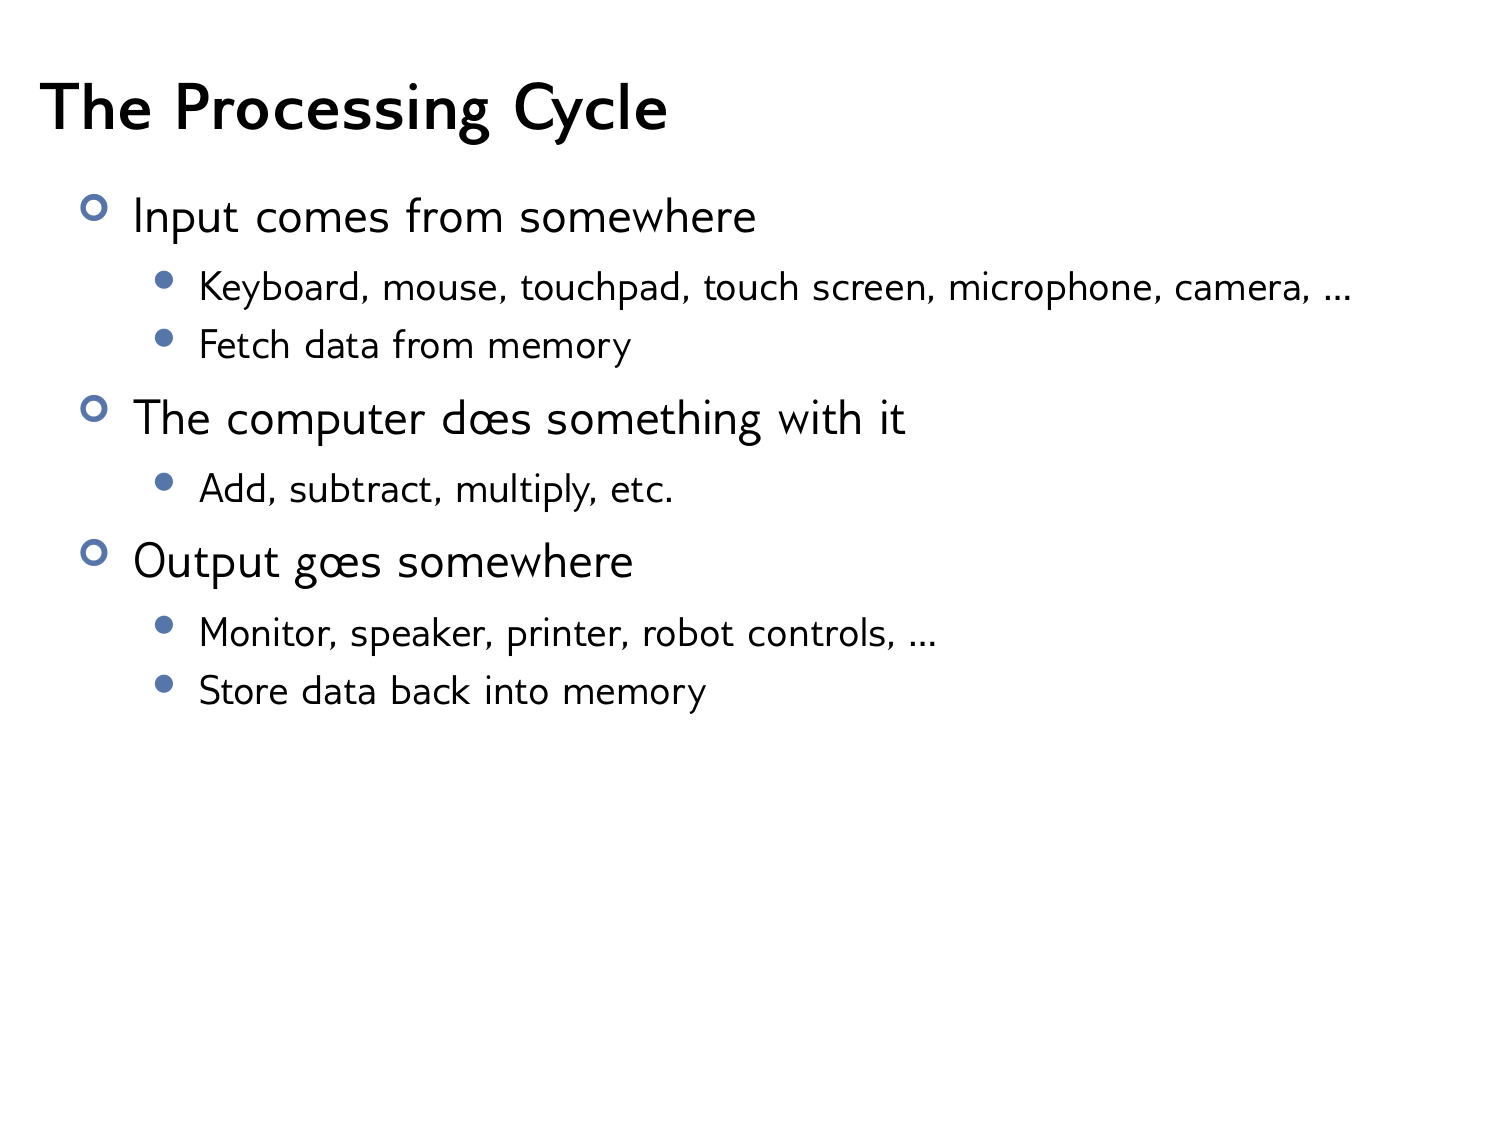

# The Processing Cycle
Input comes from somewhere
Keyboard, mouse, touchpad, touch screen, microphone, camera, …
Fetch data from memory
The computer does something with it
Add, subtract, multiply, etc.
Output goes somewhere
Monitor, speaker, printer, robot controls, …
Store data back into memory